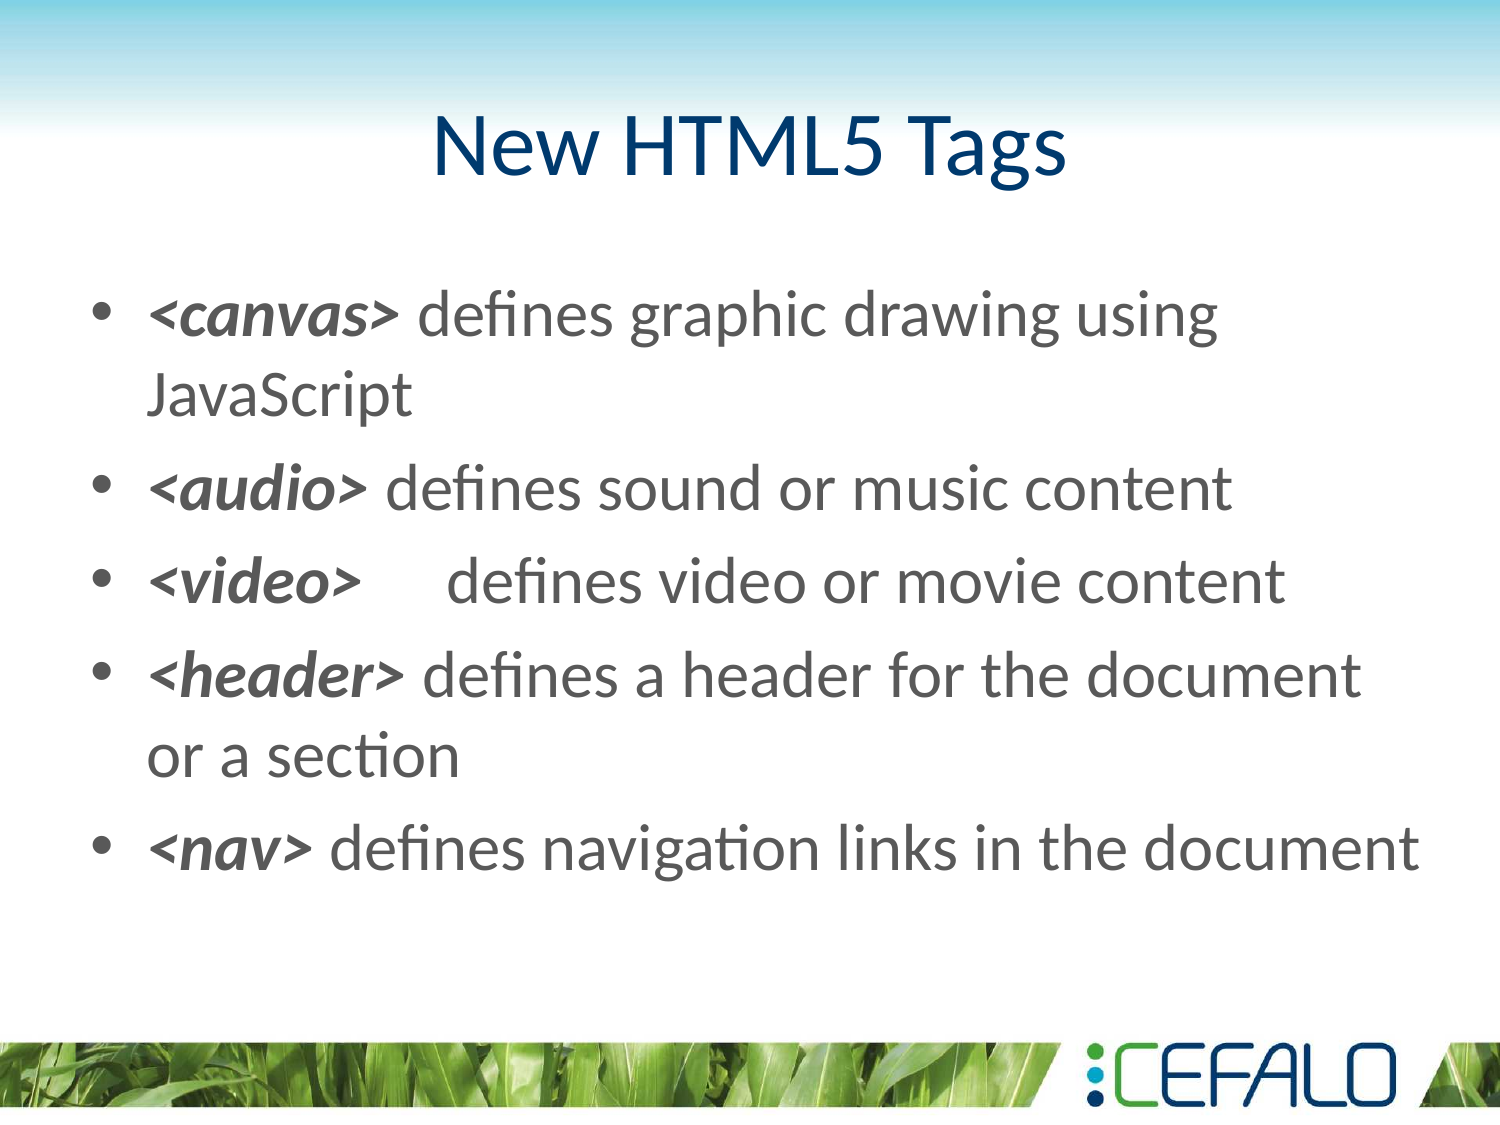

# New HTML5 Tags
<canvas> defines graphic drawing using JavaScript
<audio> defines sound or music content
<video>	defines video or movie content
<header> defines a header for the document or a section
<nav> defines navigation links in the document